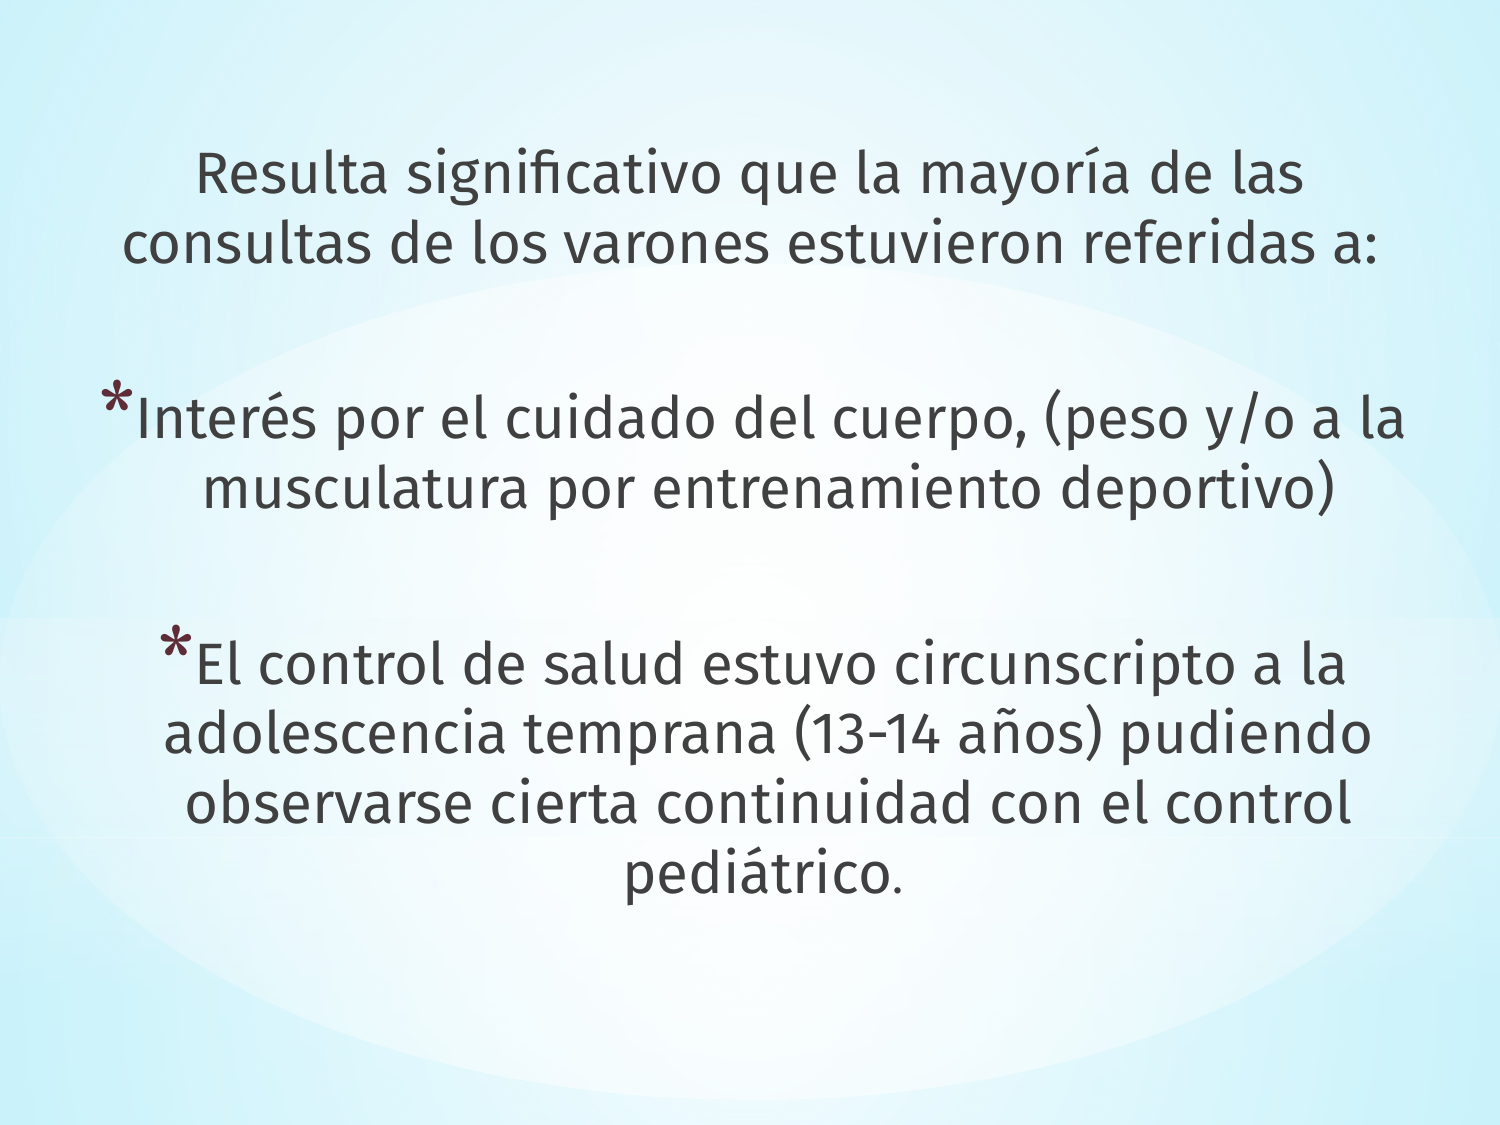

Resulta significativo que la mayoría de las consultas de los varones estuvieron referidas a:

Interés por el cuidado del cuerpo, (peso y/o a la musculatura por entrenamiento deportivo)

El control de salud estuvo circunscripto a la adolescencia temprana (13-14 años) pudiendo observarse cierta continuidad con el control pediátrico.